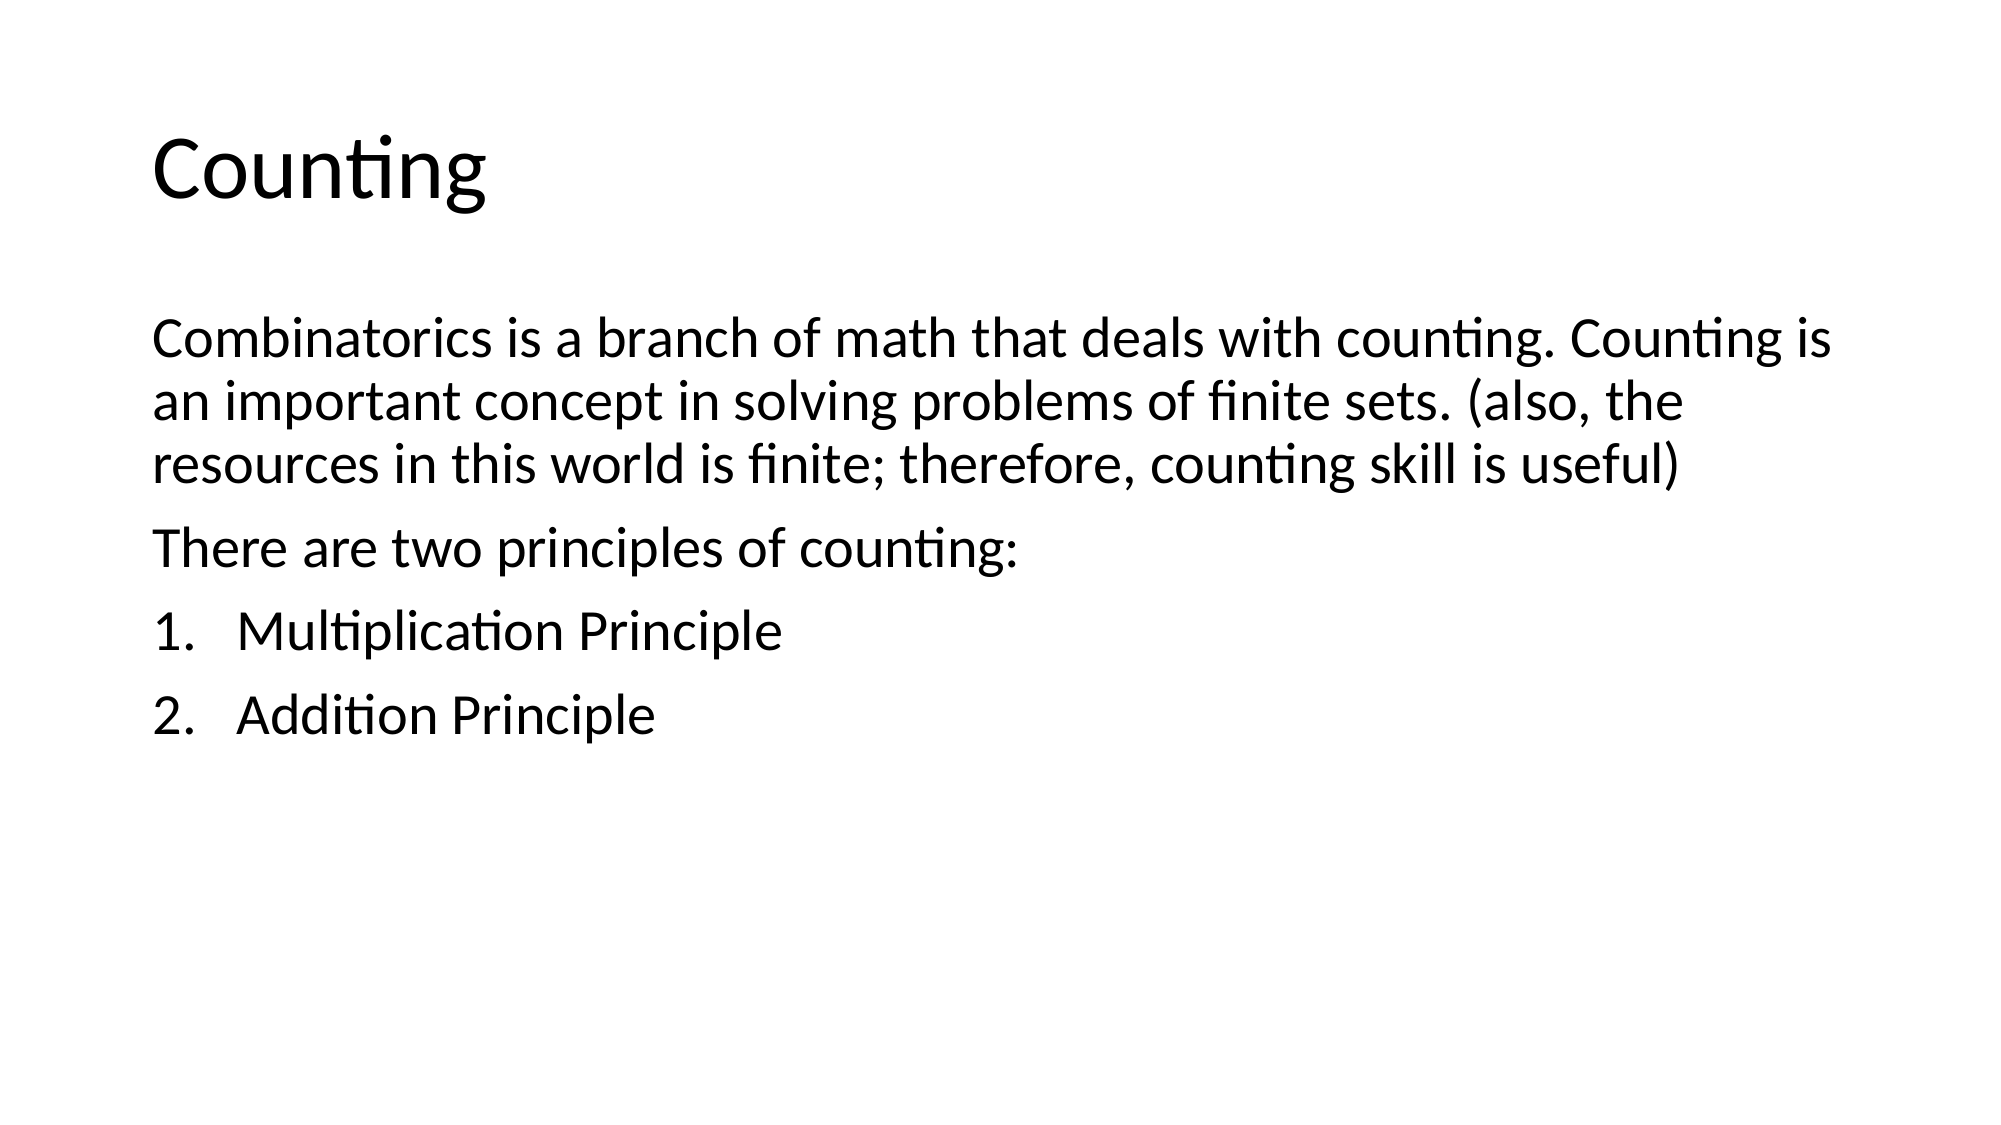

# Counting
Combinatorics is a branch of math that deals with counting. Counting is an important concept in solving problems of finite sets. (also, the resources in this world is finite; therefore, counting skill is useful)
There are two principles of counting:
Multiplication Principle
Addition Principle